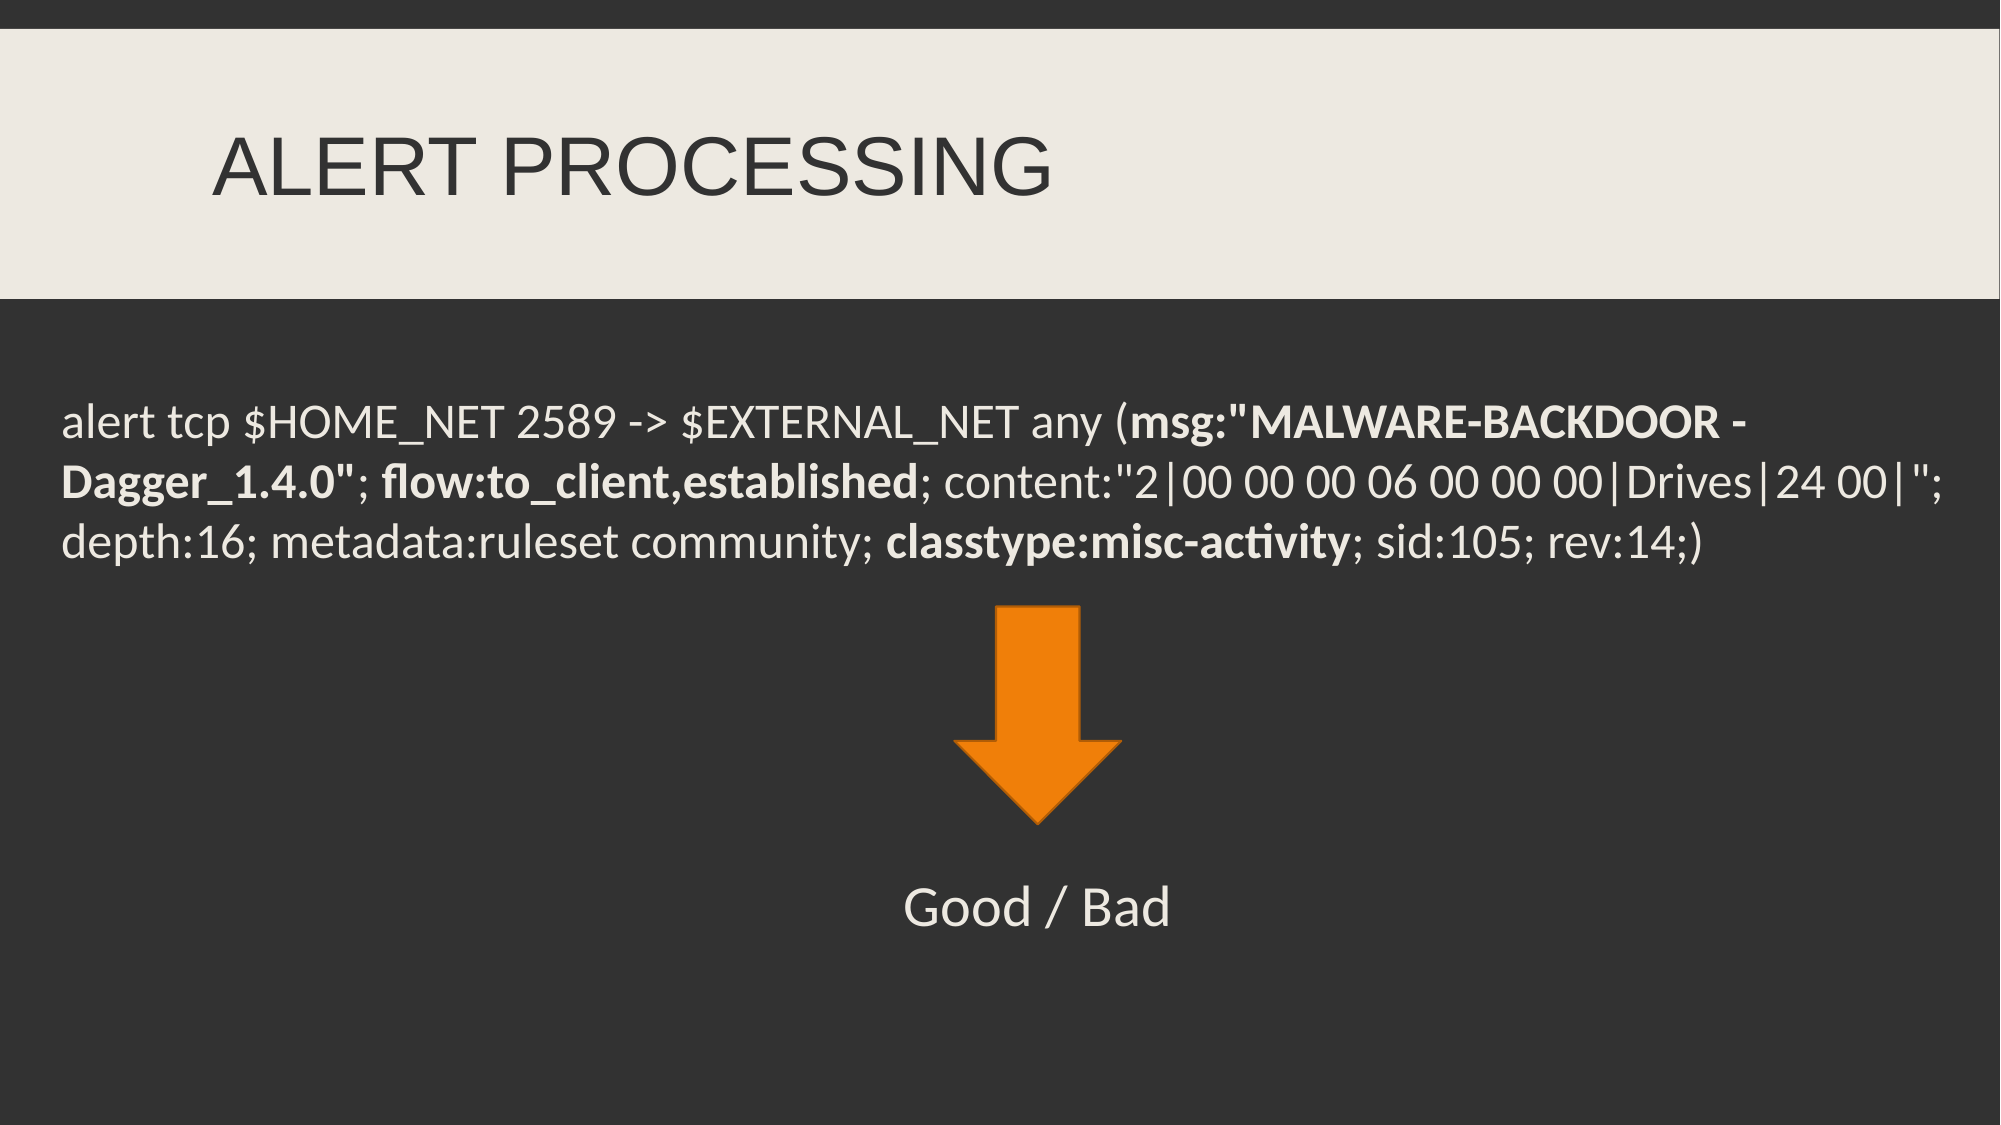

# Alert Processing

alert tcp $HOME_NET 2589 -> $EXTERNAL_NET any (msg:"MALWARE-BACKDOOR - Dagger_1.4.0"; flow:to_client,established; content:"2|00 00 00 06 00 00 00|Drives|24 00|"; depth:16; metadata:ruleset community; classtype:misc-activity; sid:105; rev:14;)

Good / Bad